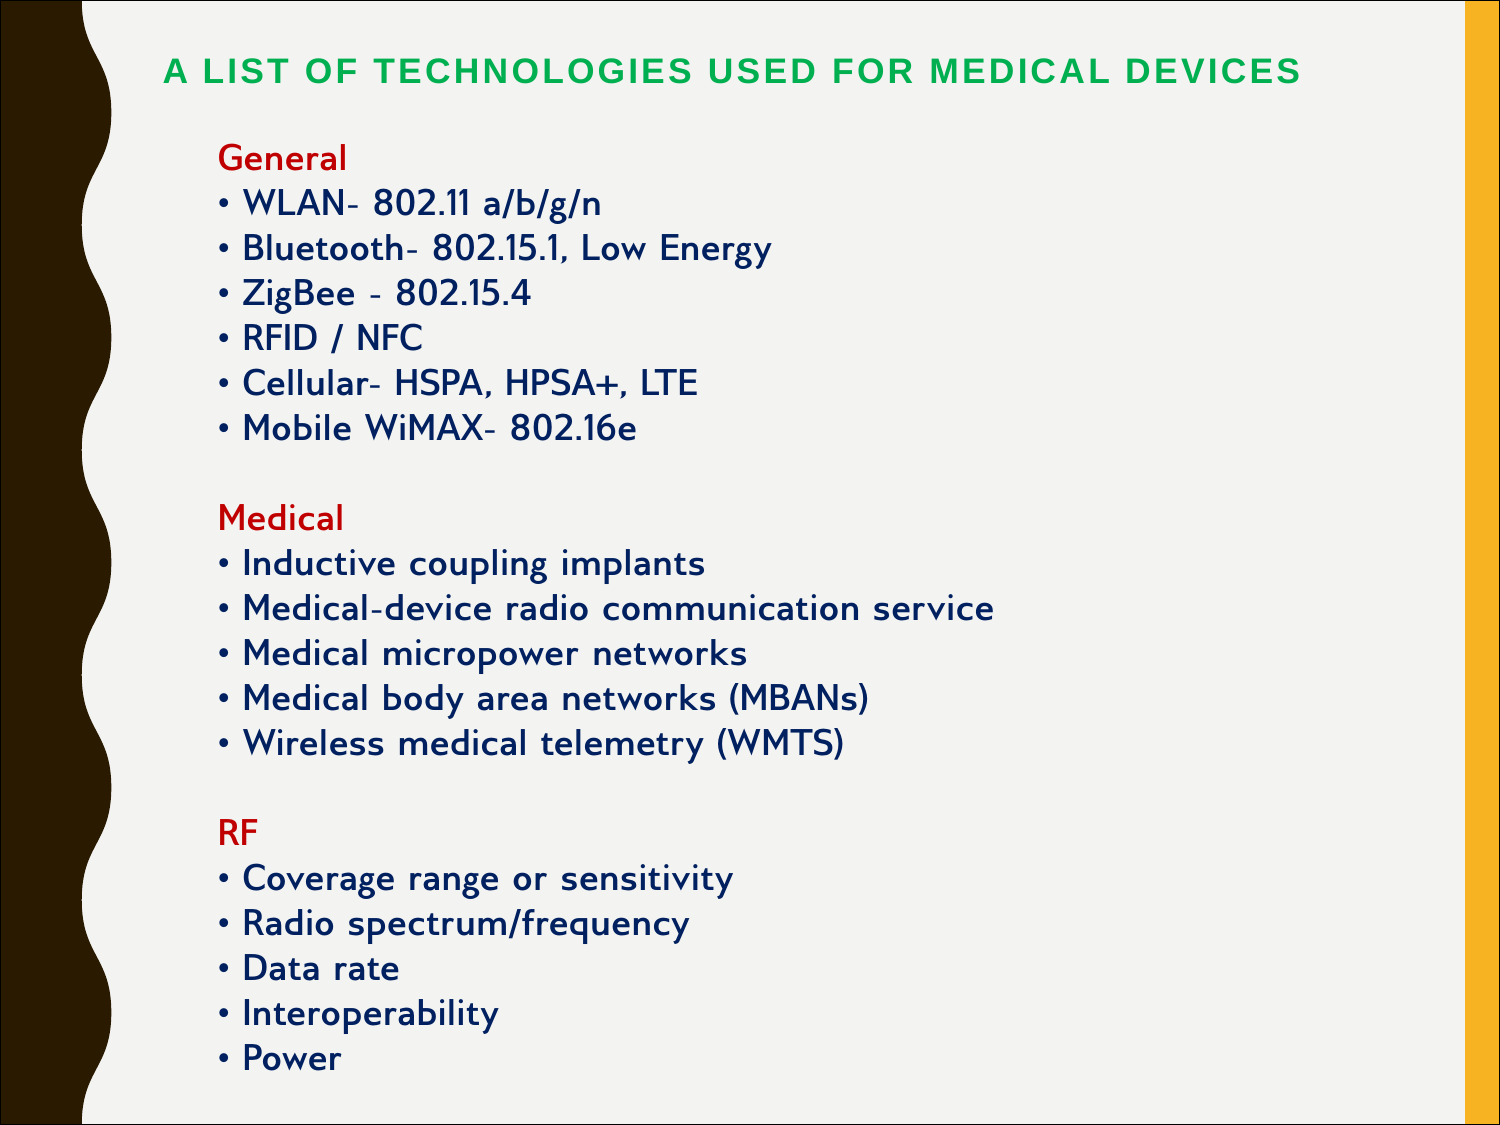

# A List of Technologies Used for Medical Devices
General
• WLAN- 802.11 a/b/g/n
• Bluetooth- 802.15.1, Low Energy
• ZigBee - 802.15.4
• RFID / NFC
• Cellular- HSPA, HPSA+, LTE
• Mobile WiMAX- 802.16e

Medical
• Inductive coupling implants
• Medical-device radio communication service
• Medical micropower networks
• Medical body area networks (MBANs)
• Wireless medical telemetry (WMTS)

RF
• Coverage range or sensitivity
• Radio spectrum/frequency
• Data rate
• Interoperability
• Power